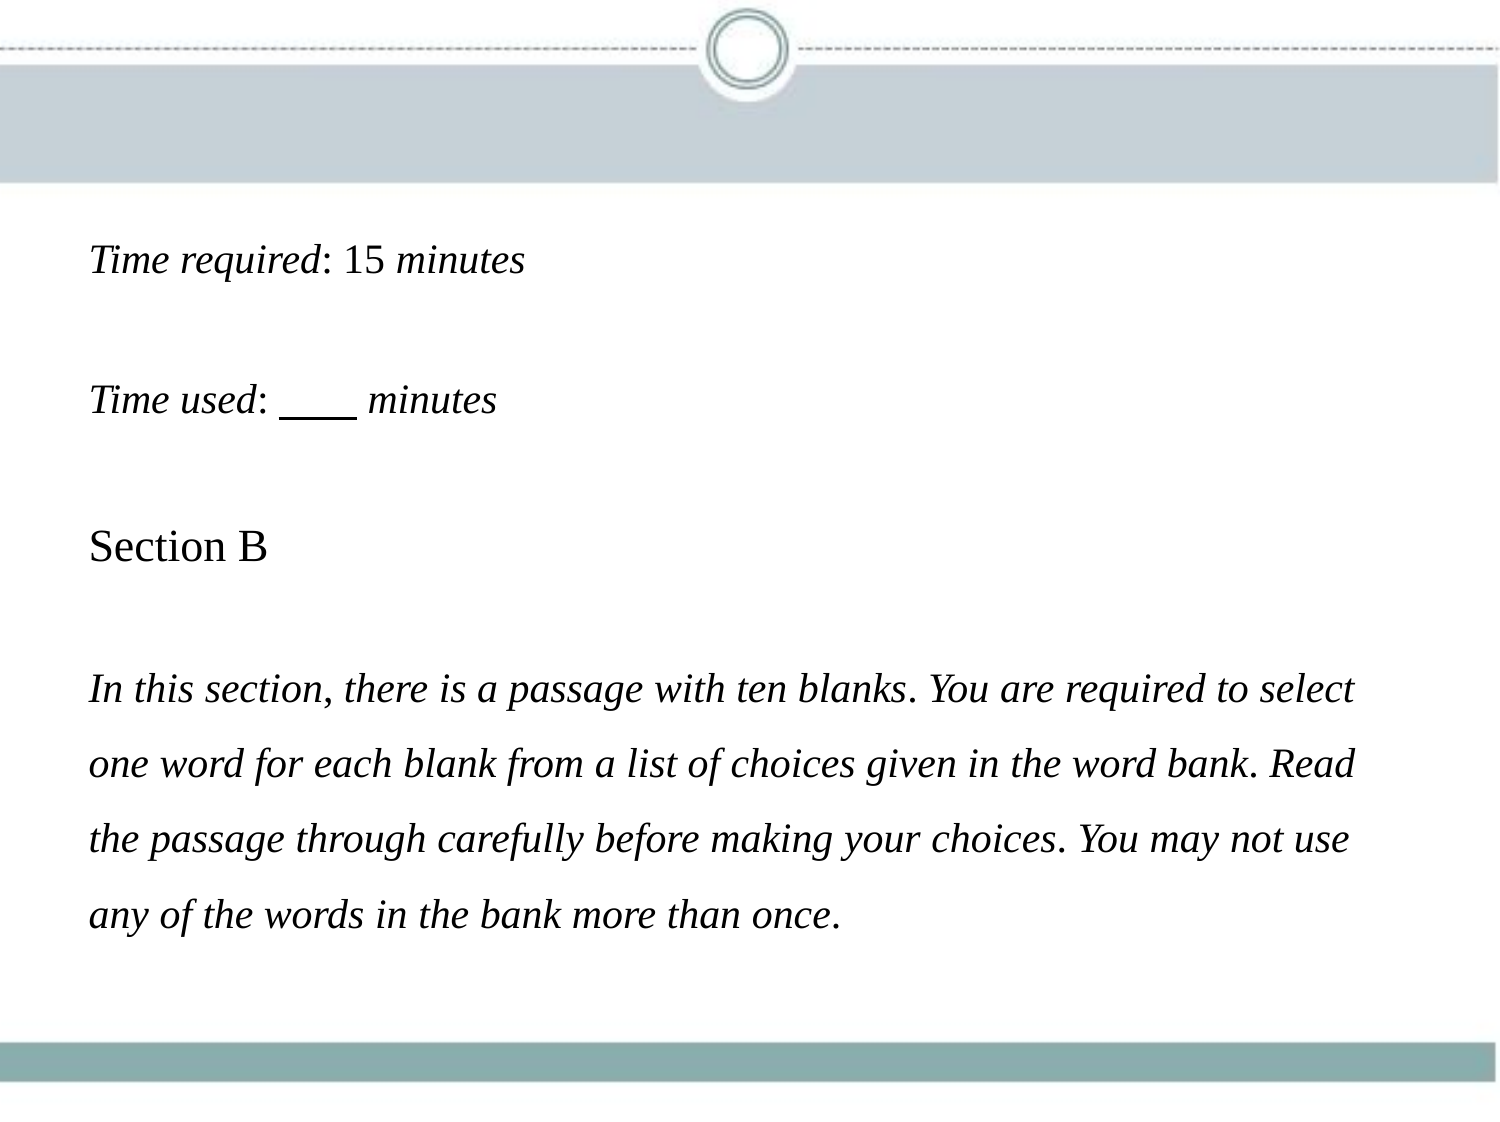

Time required: 15 minutes
Time used:　    minutes
Section B
In this section, there is a passage with ten blanks. You are required to select
one word for each blank from a list of choices given in the word bank. Read
the passage through carefully before making your choices. You may not use
any of the words in the bank more than once.